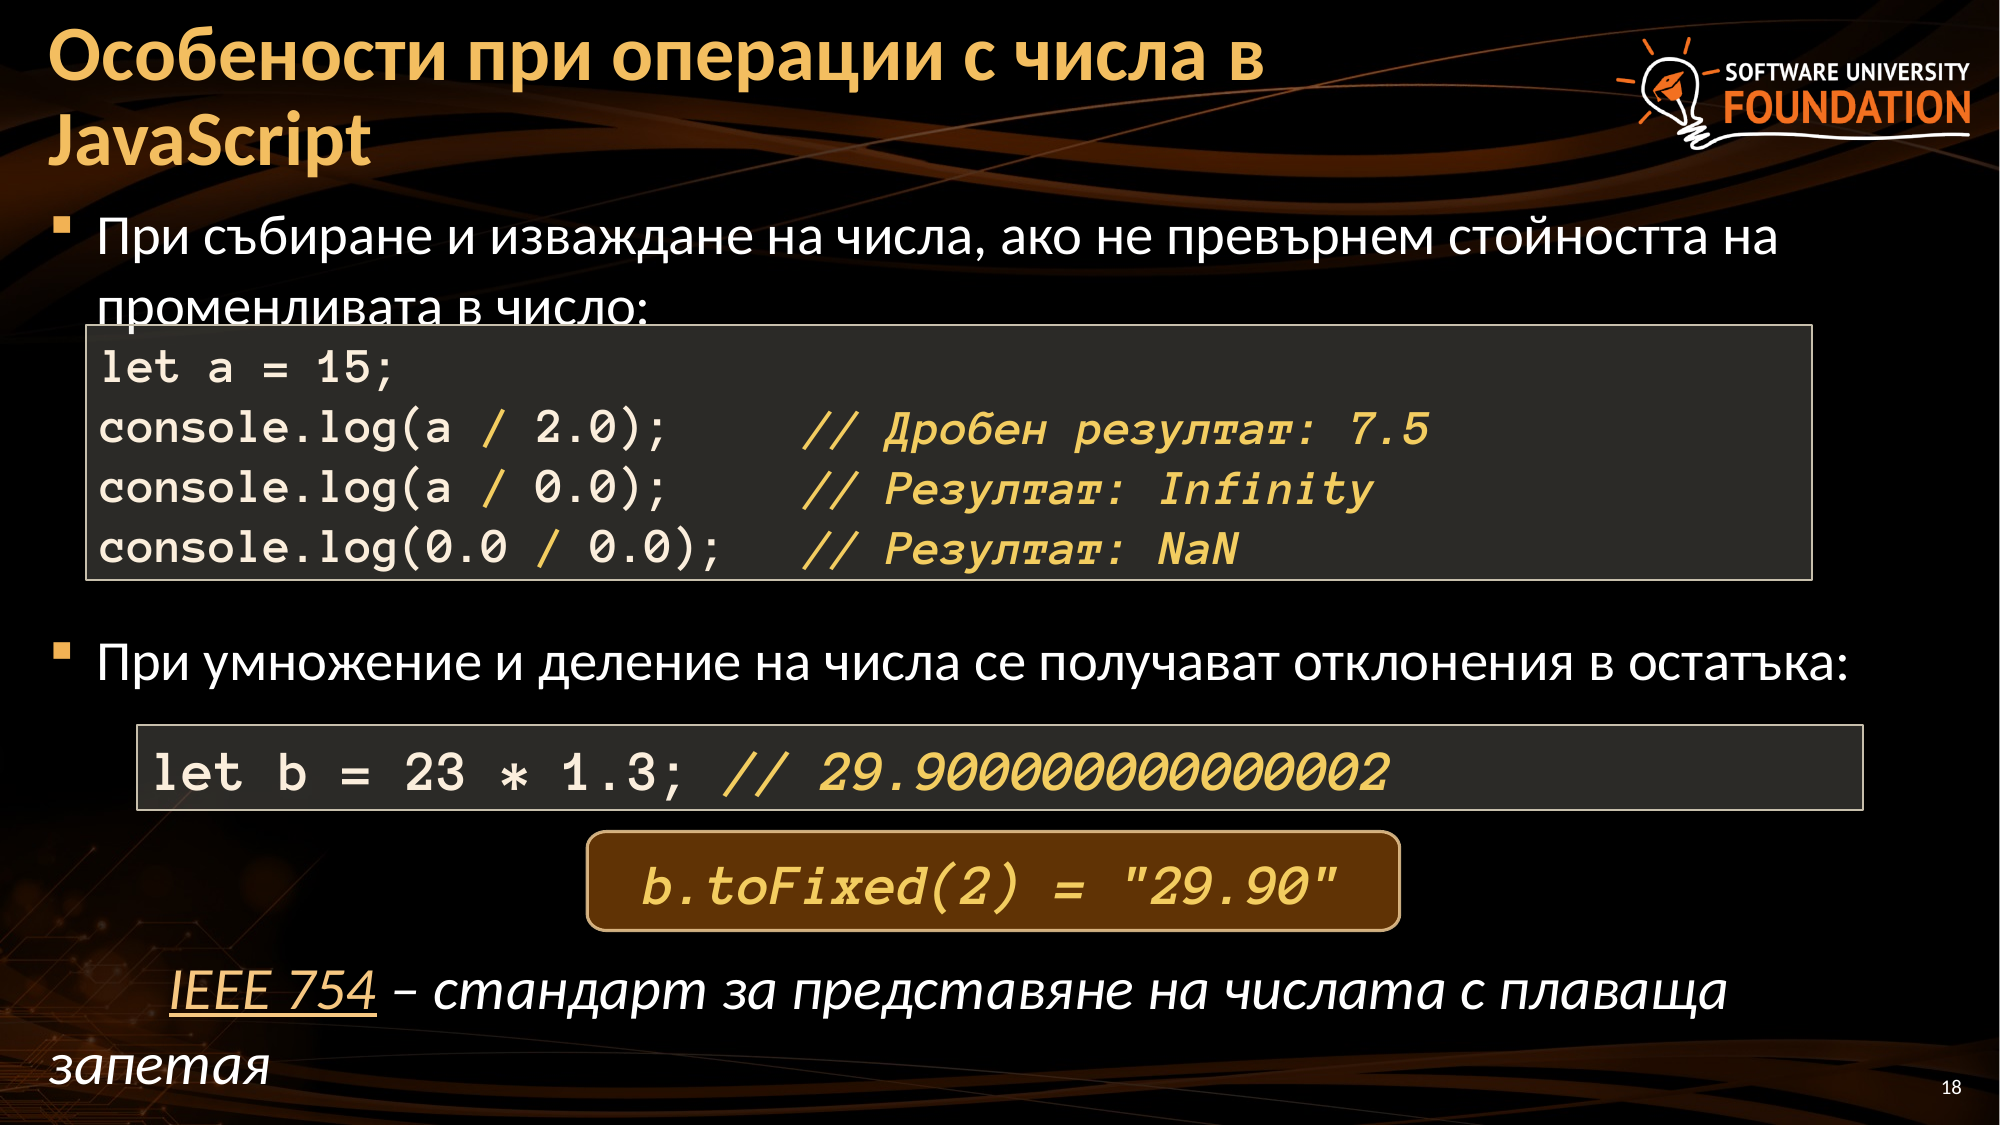

# Особености при операции с числа в JavaScript
При събиране и изваждане на числа, ако не превърнем стойността на променливата в число:

При умножение и деление на числа се получават отклонения в остатъка:

	IEEE 754 – стандарт за представяне на числата с плаваща запетая

let a = 15;
console.log(a / 2.0);
console.log(a / 0.0);
console.log(0.0 / 0.0);
// Дробен резултат: 7.5
// Резултат: Infinity
// Резултат: NaN

let b = 23 * 1.3;
// 29.900000000000002
b.toFixed(2) = "29.90"
18